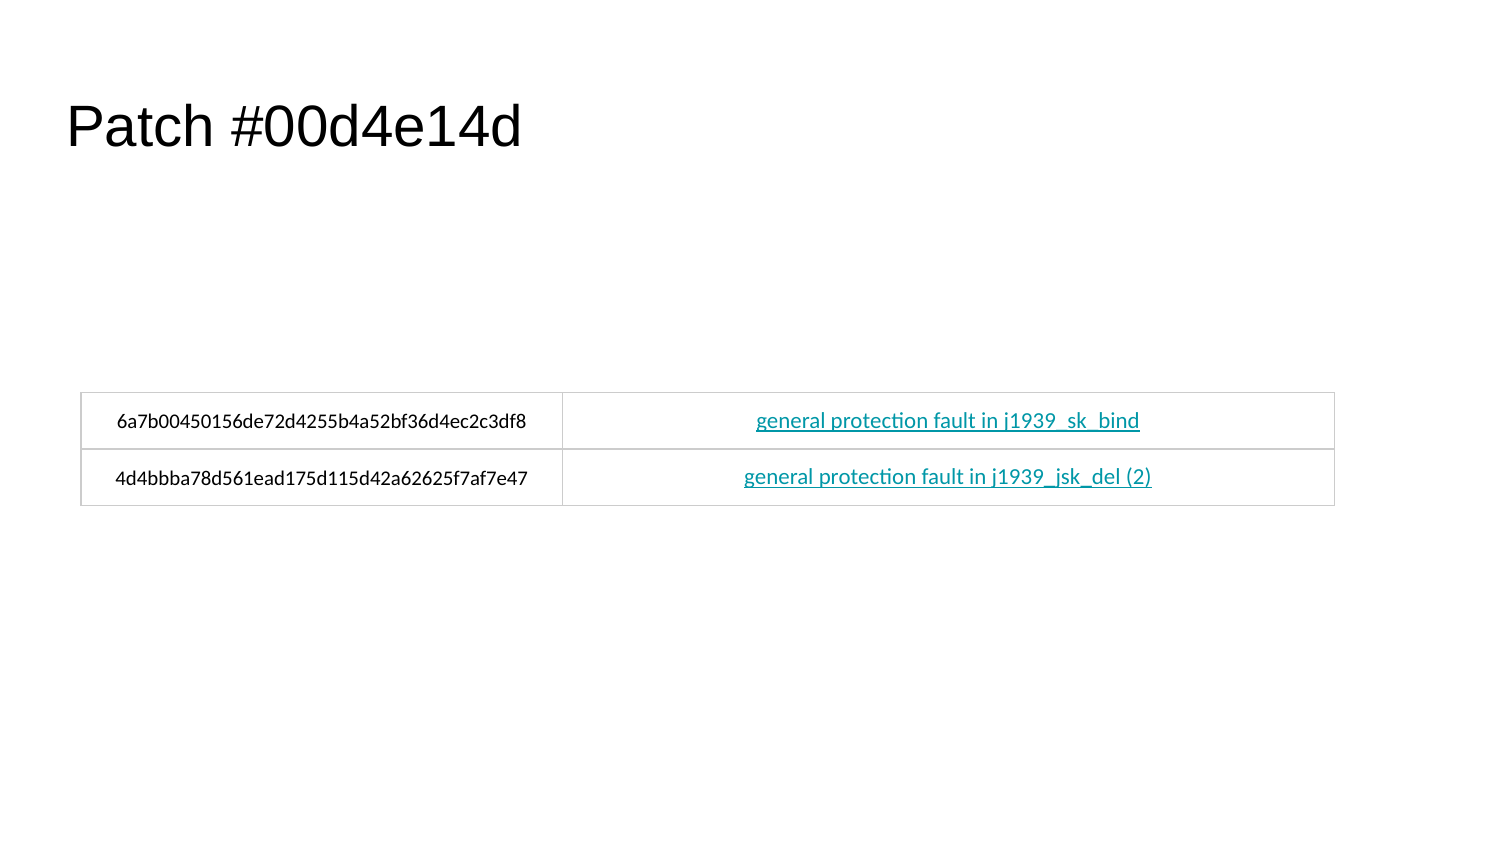

# Patch #00d4e14d
| 6a7b00450156de72d4255b4a52bf36d4ec2c3df8 | general protection fault in j1939\_sk\_bind |
| --- | --- |
| 4d4bbba78d561ead175d115d42a62625f7af7e47 | general protection fault in j1939\_jsk\_del (2) |